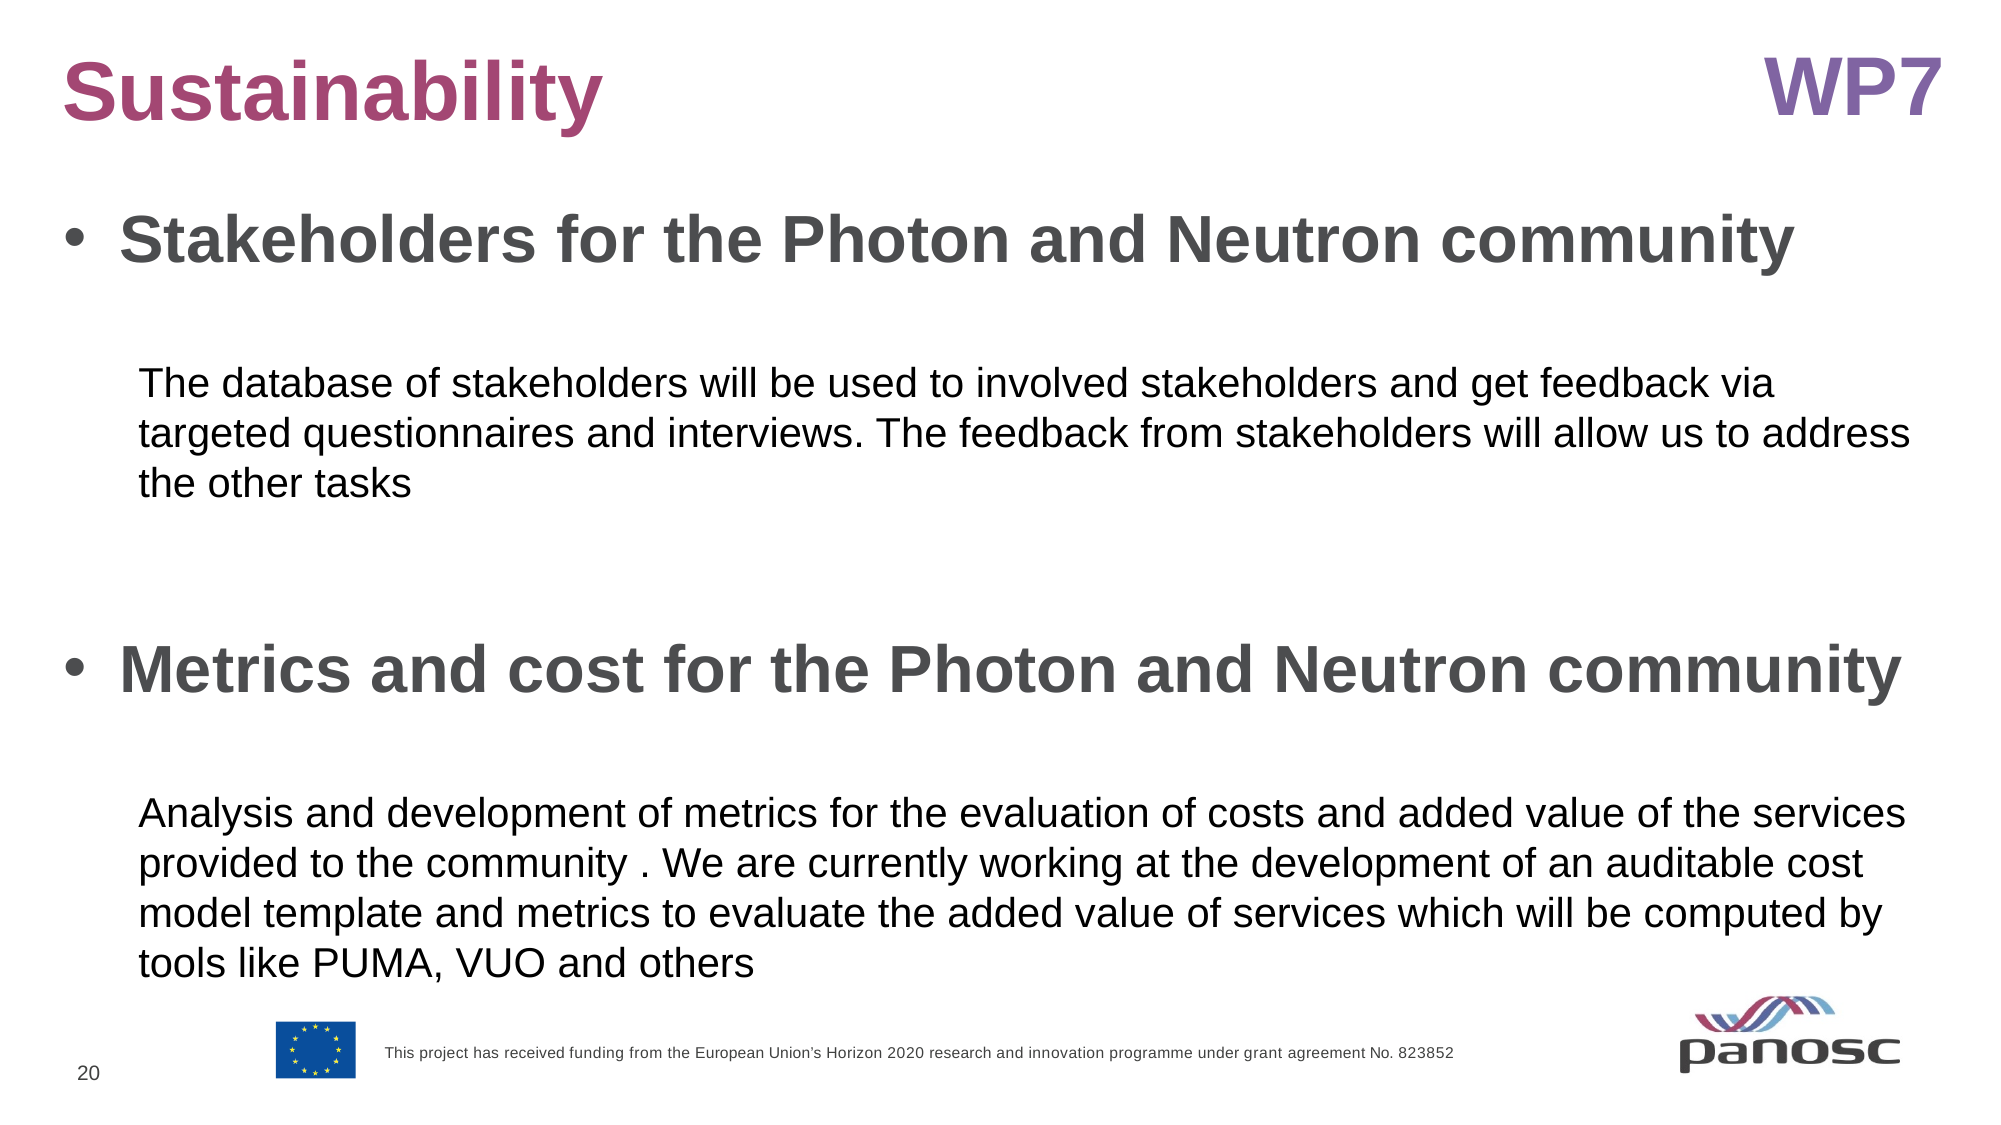

WP7
Sustainability
Stakeholders for the Photon and Neutron community
The database of stakeholders will be used to involved stakeholders and get feedback via targeted questionnaires and interviews. The feedback from stakeholders will allow us to address the other tasks

Metrics and cost for the Photon and Neutron community
Analysis and development of metrics for the evaluation of costs and added value of the services provided to the community . We are currently working at the development of an auditable cost model template and metrics to evaluate the added value of services which will be computed by tools like PUMA, VUO and others

This project has received funding from the European Union’s Horizon 2020 research and innovation programme under grant agreement No. 823852